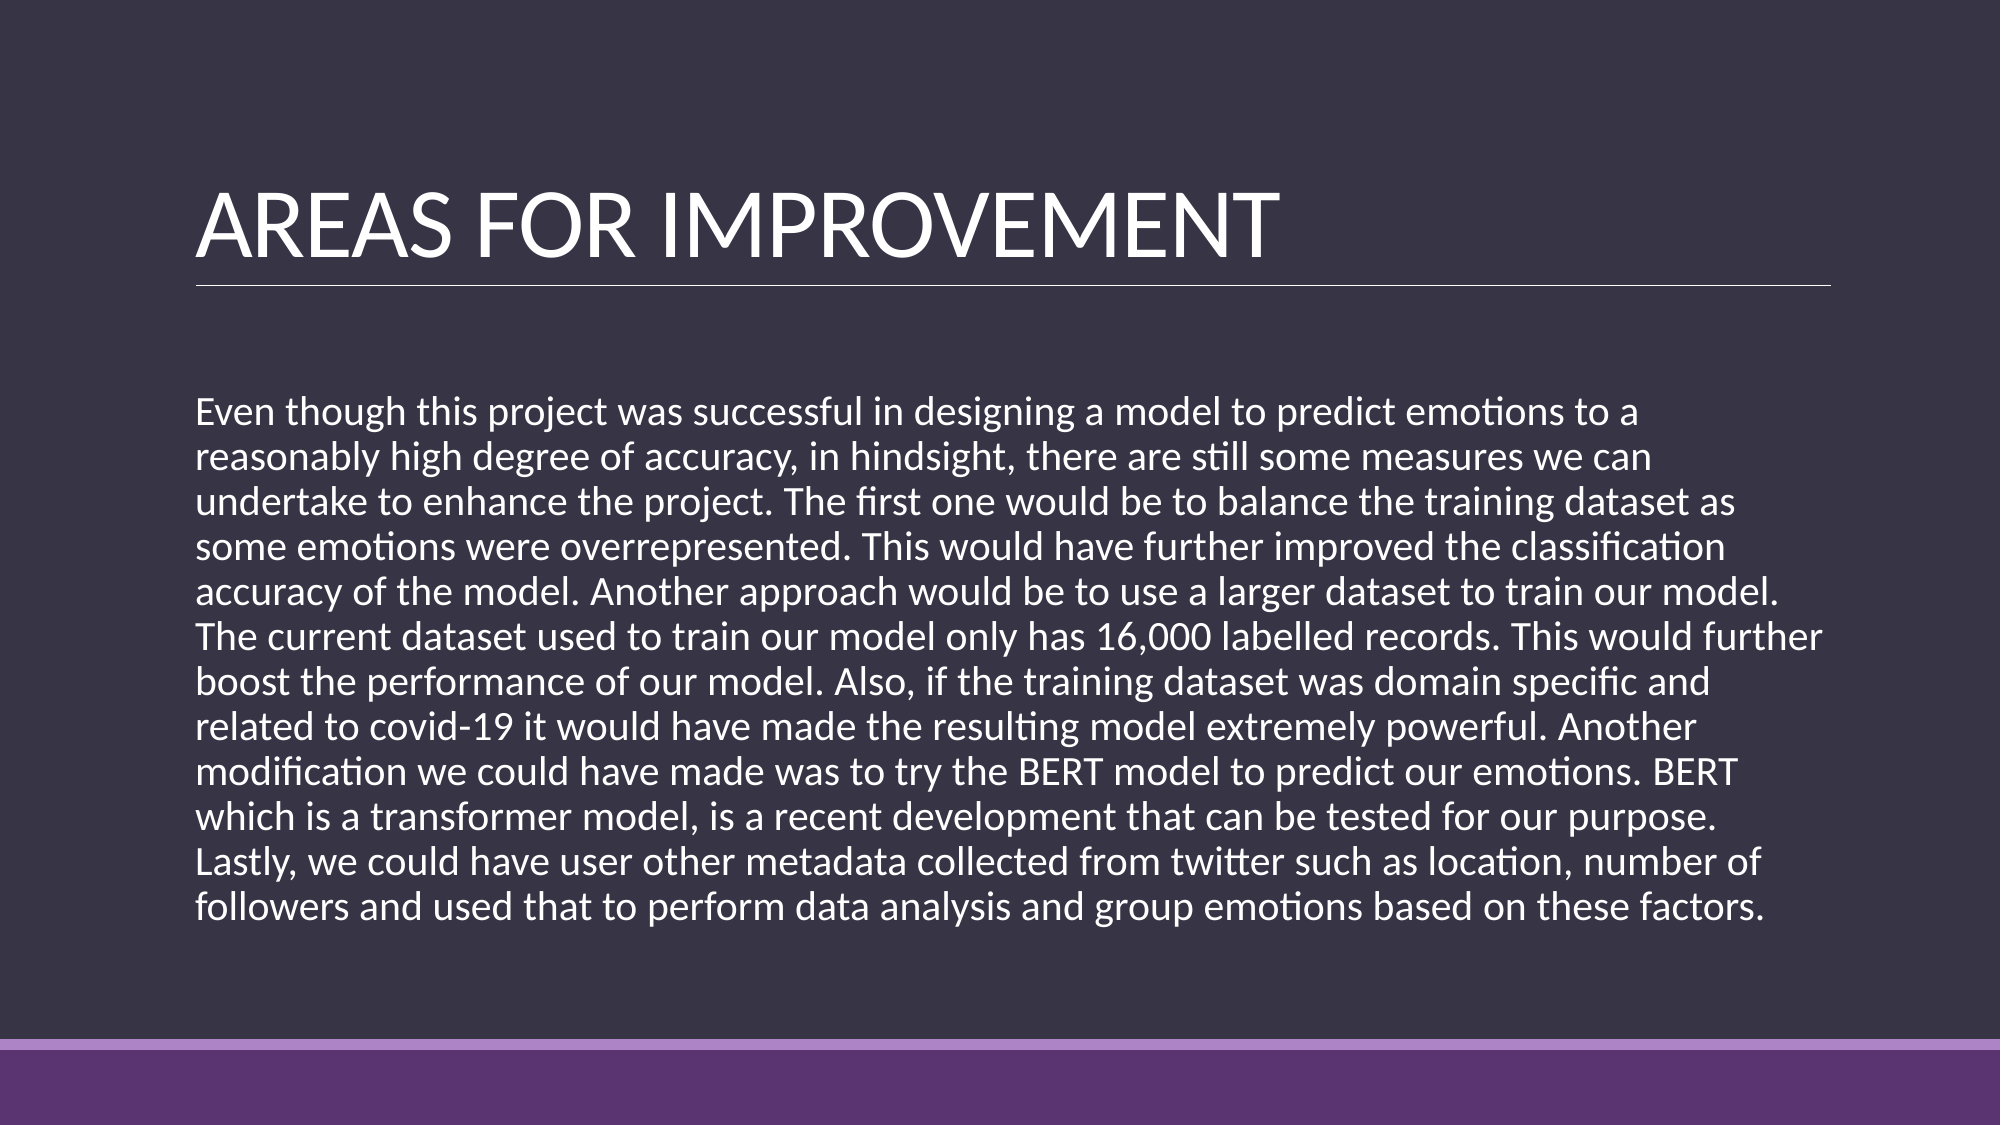

# AREAS FOR IMPROVEMENT

Even though this project was successful in designing a model to predict emotions to a reasonably high degree of accuracy, in hindsight, there are still some measures we can undertake to enhance the project. The first one would be to balance the training dataset as some emotions were overrepresented. This would have further improved the classification accuracy of the model. Another approach would be to use a larger dataset to train our model. The current dataset used to train our model only has 16,000 labelled records. This would further boost the performance of our model. Also, if the training dataset was domain specific and related to covid-19 it would have made the resulting model extremely powerful. Another modification we could have made was to try the BERT model to predict our emotions. BERT which is a transformer model, is a recent development that can be tested for our purpose. Lastly, we could have user other metadata collected from twitter such as location, number of followers and used that to perform data analysis and group emotions based on these factors.